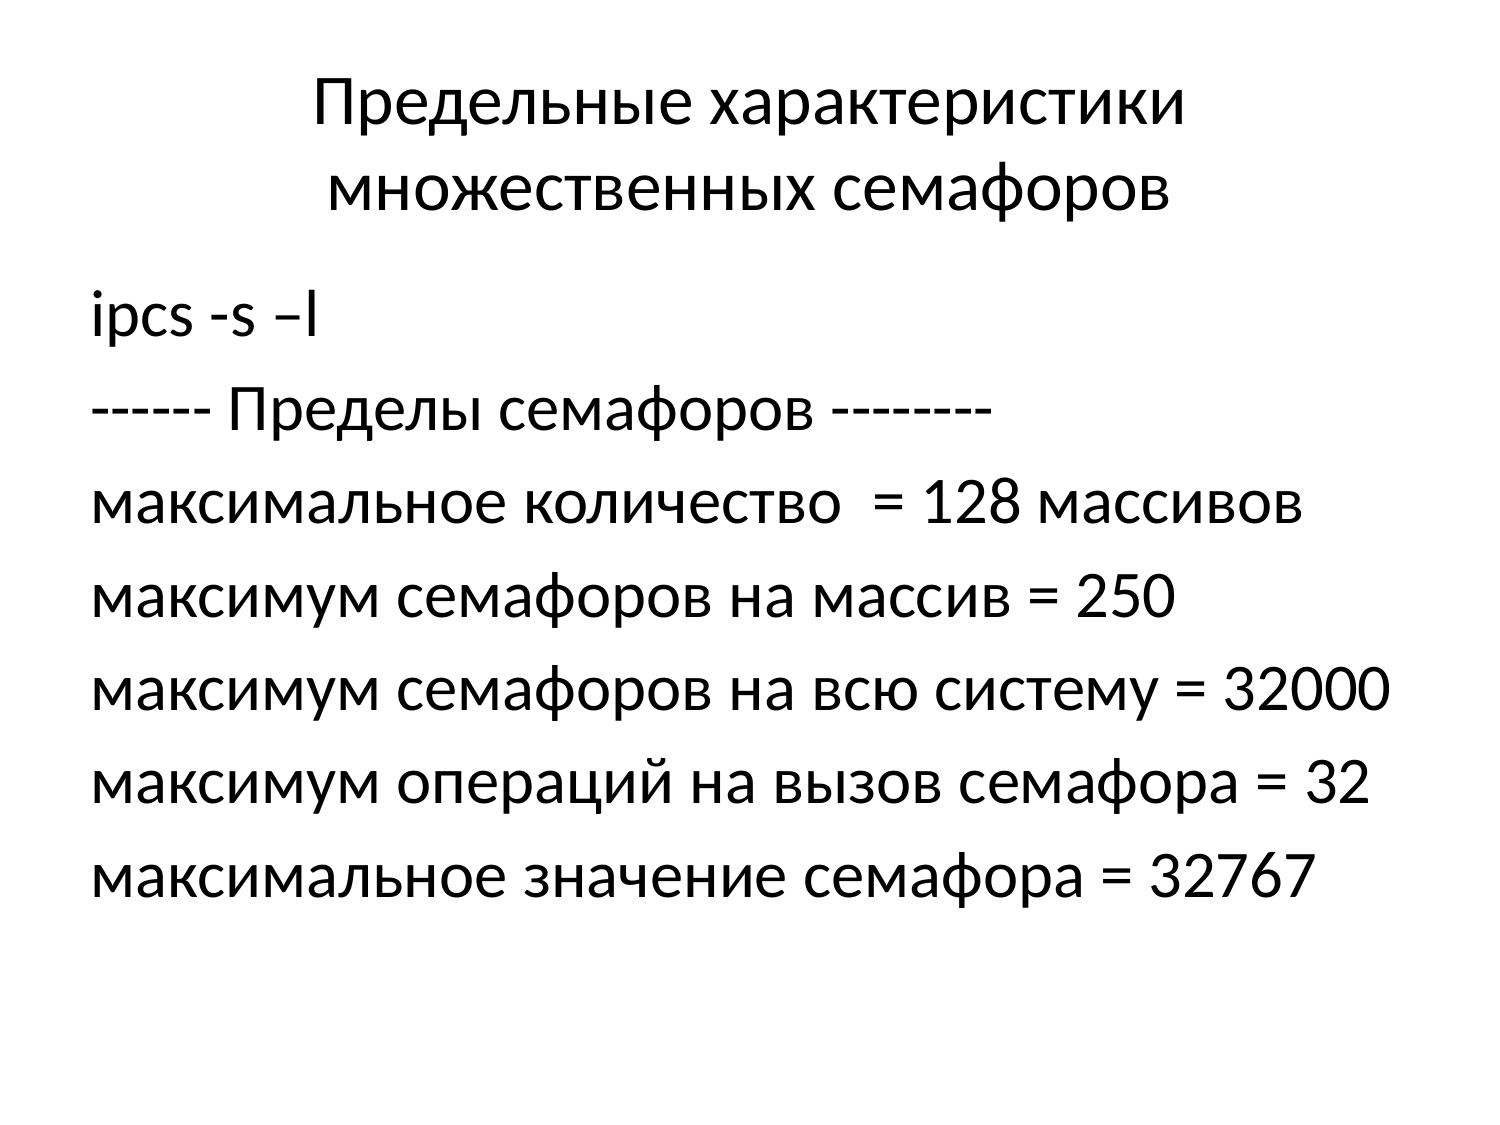

# Предельные характеристики множественных семафоров
ipcs -s –l
------ Пределы семафоров --------
максимальное количество  = 128 массивов
максимум семафоров на массив = 250
максимум семафоров на всю систему = 32000
максимум операций на вызов семафора = 32
максимальное значение семафора = 32767